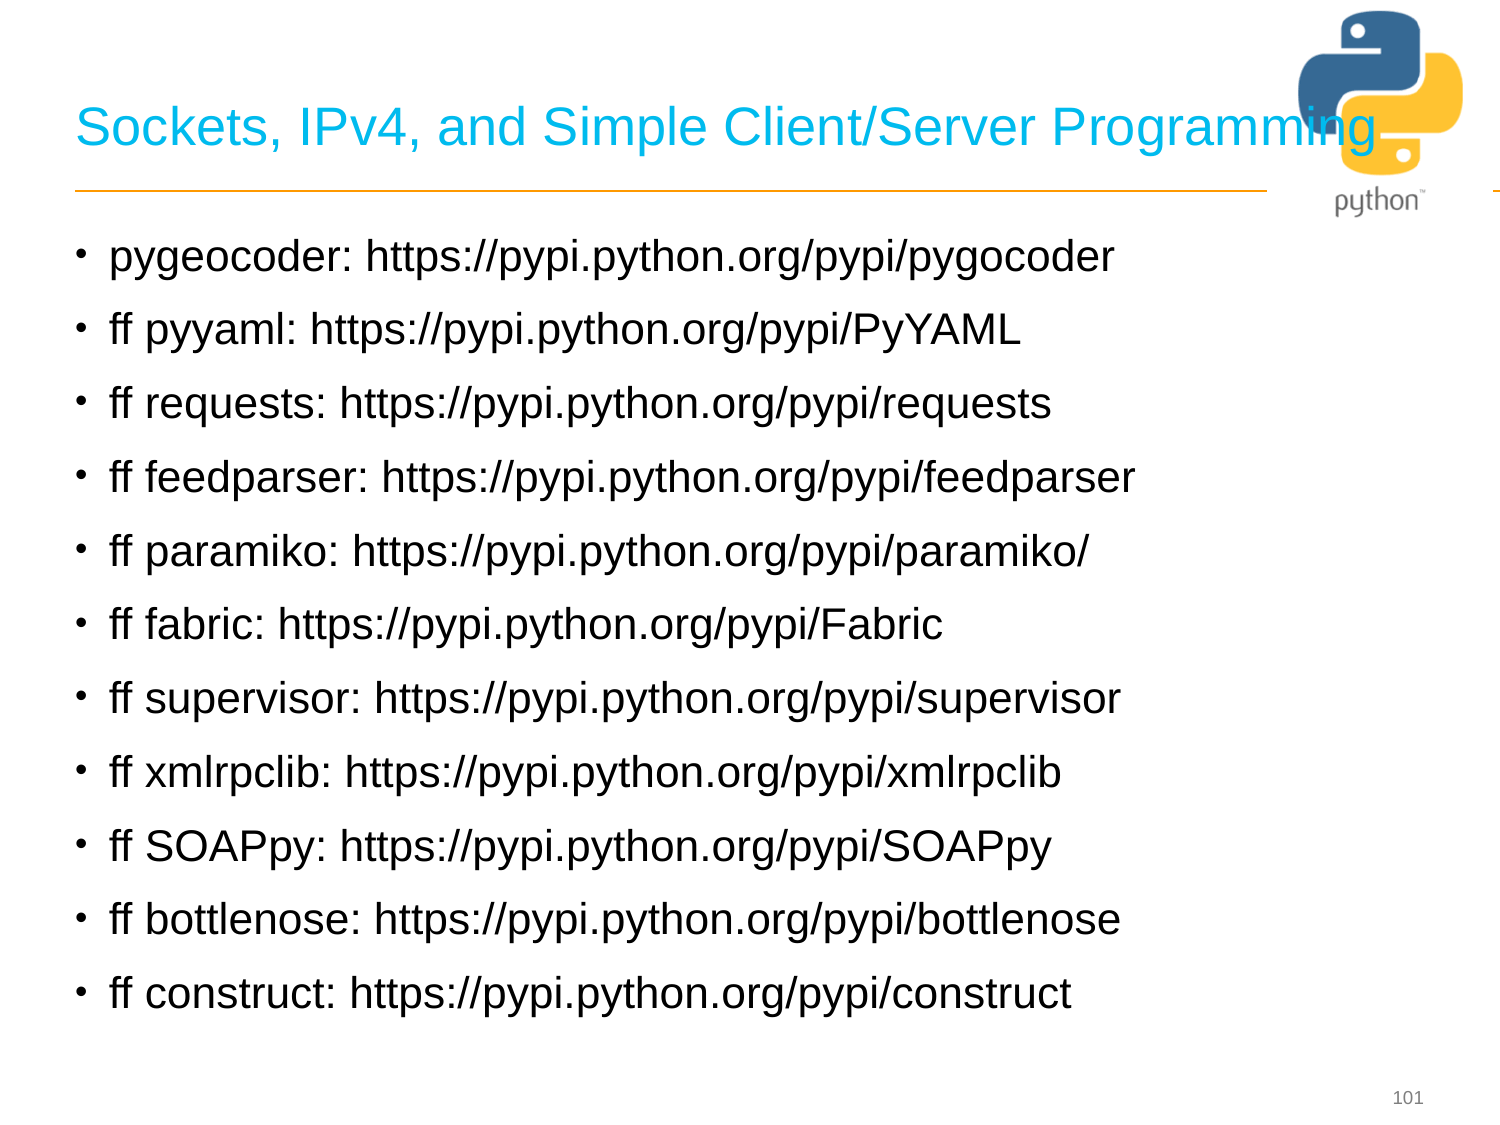

# Sockets, IPv4, and Simple Client/Server Programming
pygeocoder: https://pypi.python.org/pypi/pygocoder
ff pyyaml: https://pypi.python.org/pypi/PyYAML
ff requests: https://pypi.python.org/pypi/requests
ff feedparser: https://pypi.python.org/pypi/feedparser
ff paramiko: https://pypi.python.org/pypi/paramiko/
ff fabric: https://pypi.python.org/pypi/Fabric
ff supervisor: https://pypi.python.org/pypi/supervisor
ff xmlrpclib: https://pypi.python.org/pypi/xmlrpclib
ff SOAPpy: https://pypi.python.org/pypi/SOAPpy
ff bottlenose: https://pypi.python.org/pypi/bottlenose
ff construct: https://pypi.python.org/pypi/construct